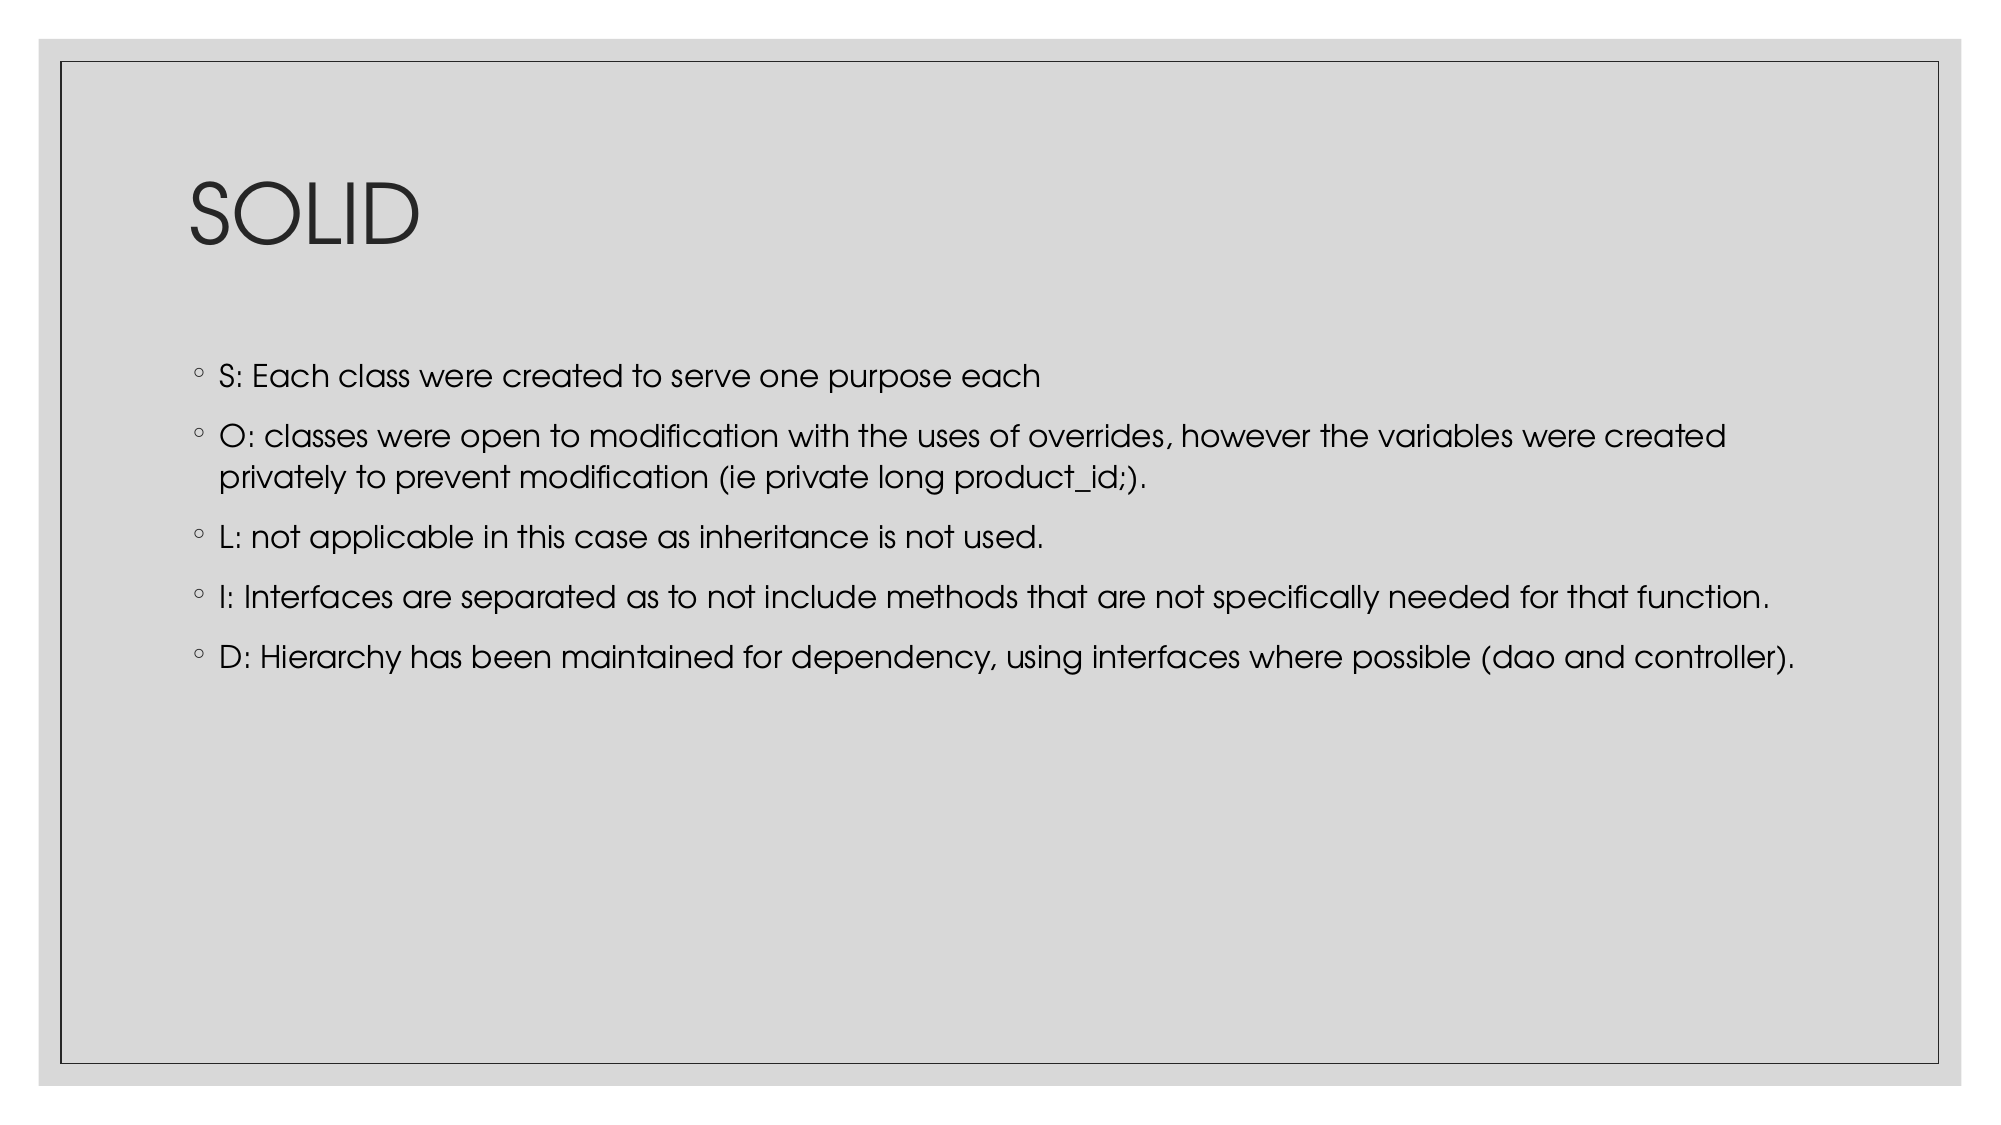

# SOLID
S: Each class were created to serve one purpose each
O: classes were open to modification with the uses of overrides, however the variables were created privately to prevent modification (ie private long product_id;).
L: not applicable in this case as inheritance is not used.
I: Interfaces are separated as to not include methods that are not specifically needed for that function.
D: Hierarchy has been maintained for dependency, using interfaces where possible (dao and controller).